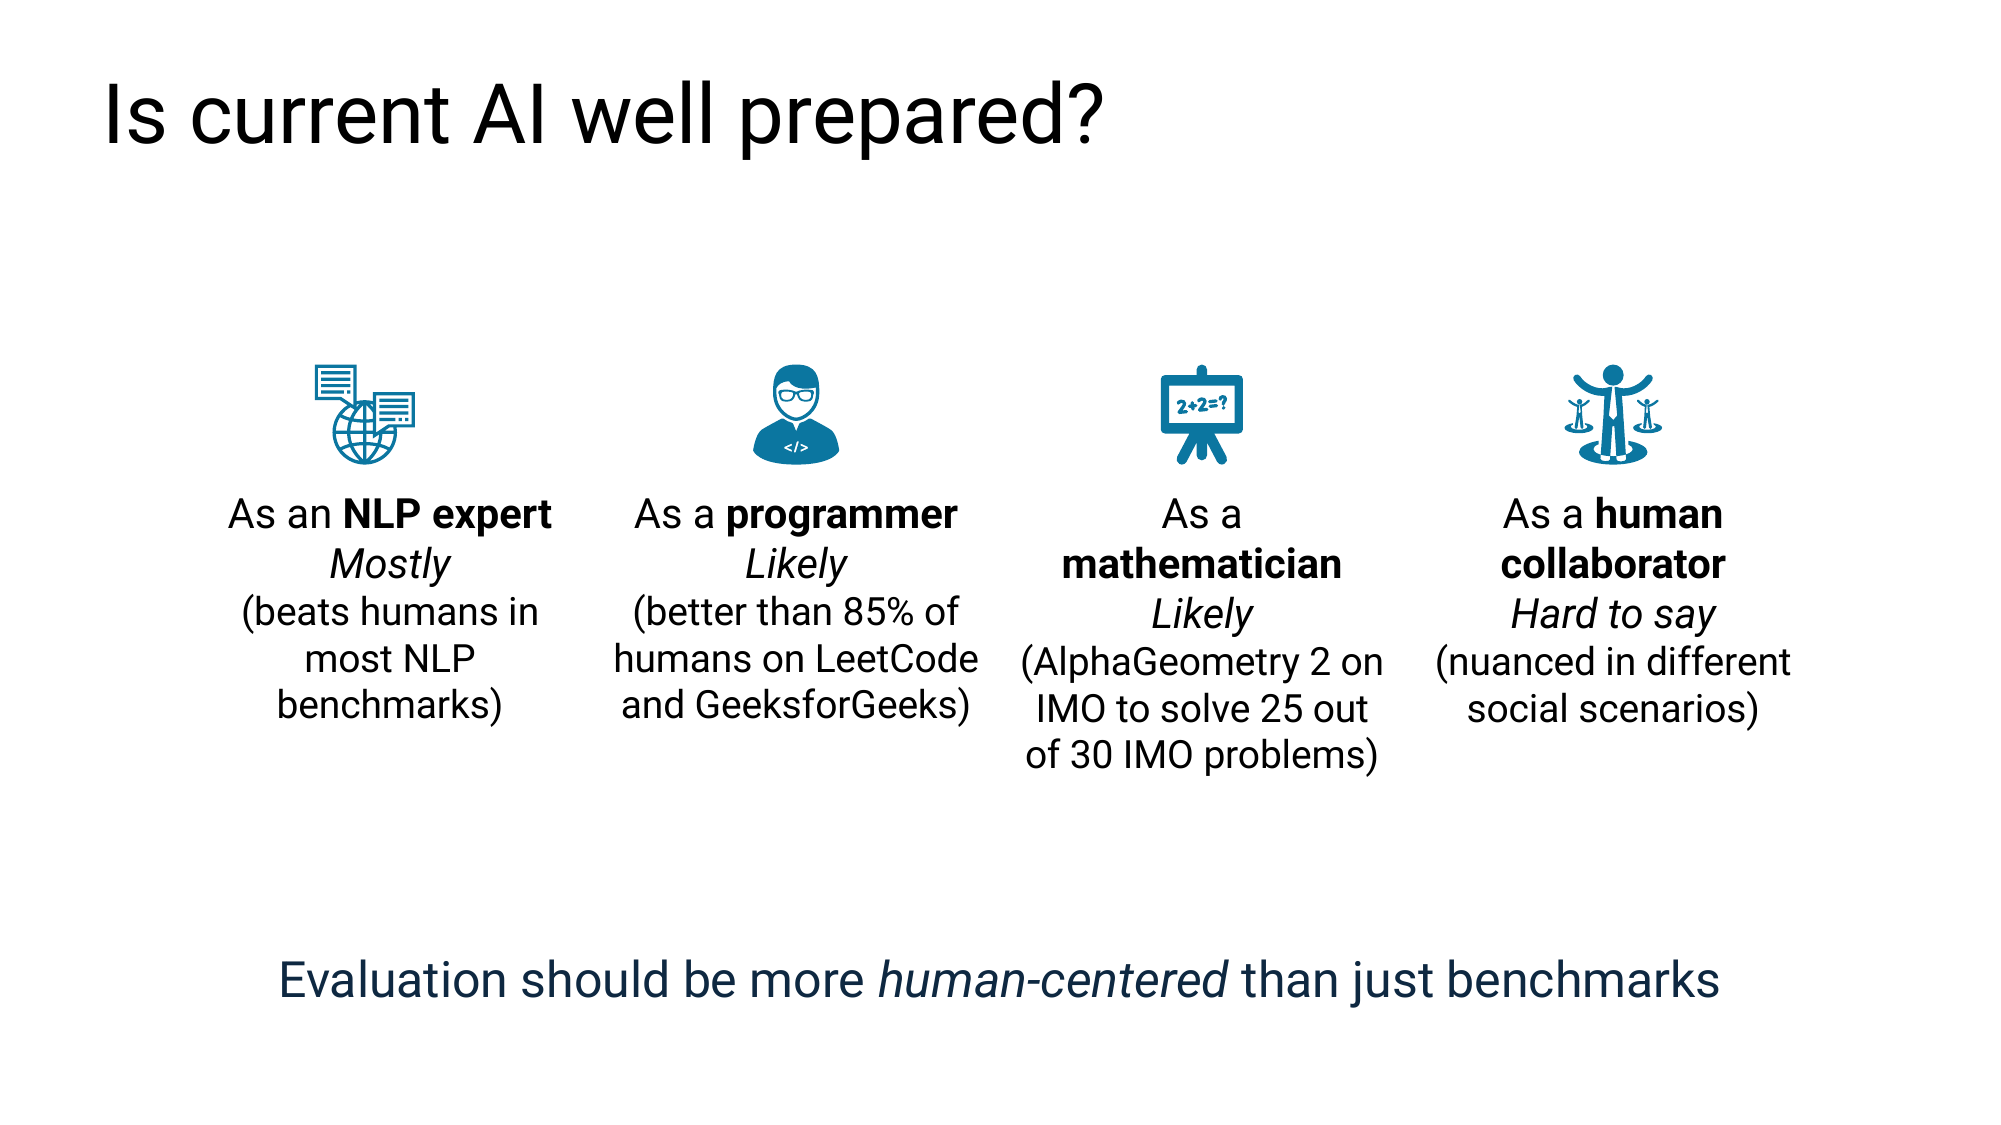

# Is current AI well prepared?

As a mathematician
Likely
(AlphaGeometry 2 on IMO to solve 25 out of 30 IMO problems)

As a human collaborator
Hard to say
(nuanced in different social scenarios)

As a programmer
Likely
(better than 85% of humans on LeetCode and GeeksforGeeks)

As an NLP expert
Mostly
(beats humans in most NLP benchmarks)

Evaluation should be more human-centered than just benchmarks